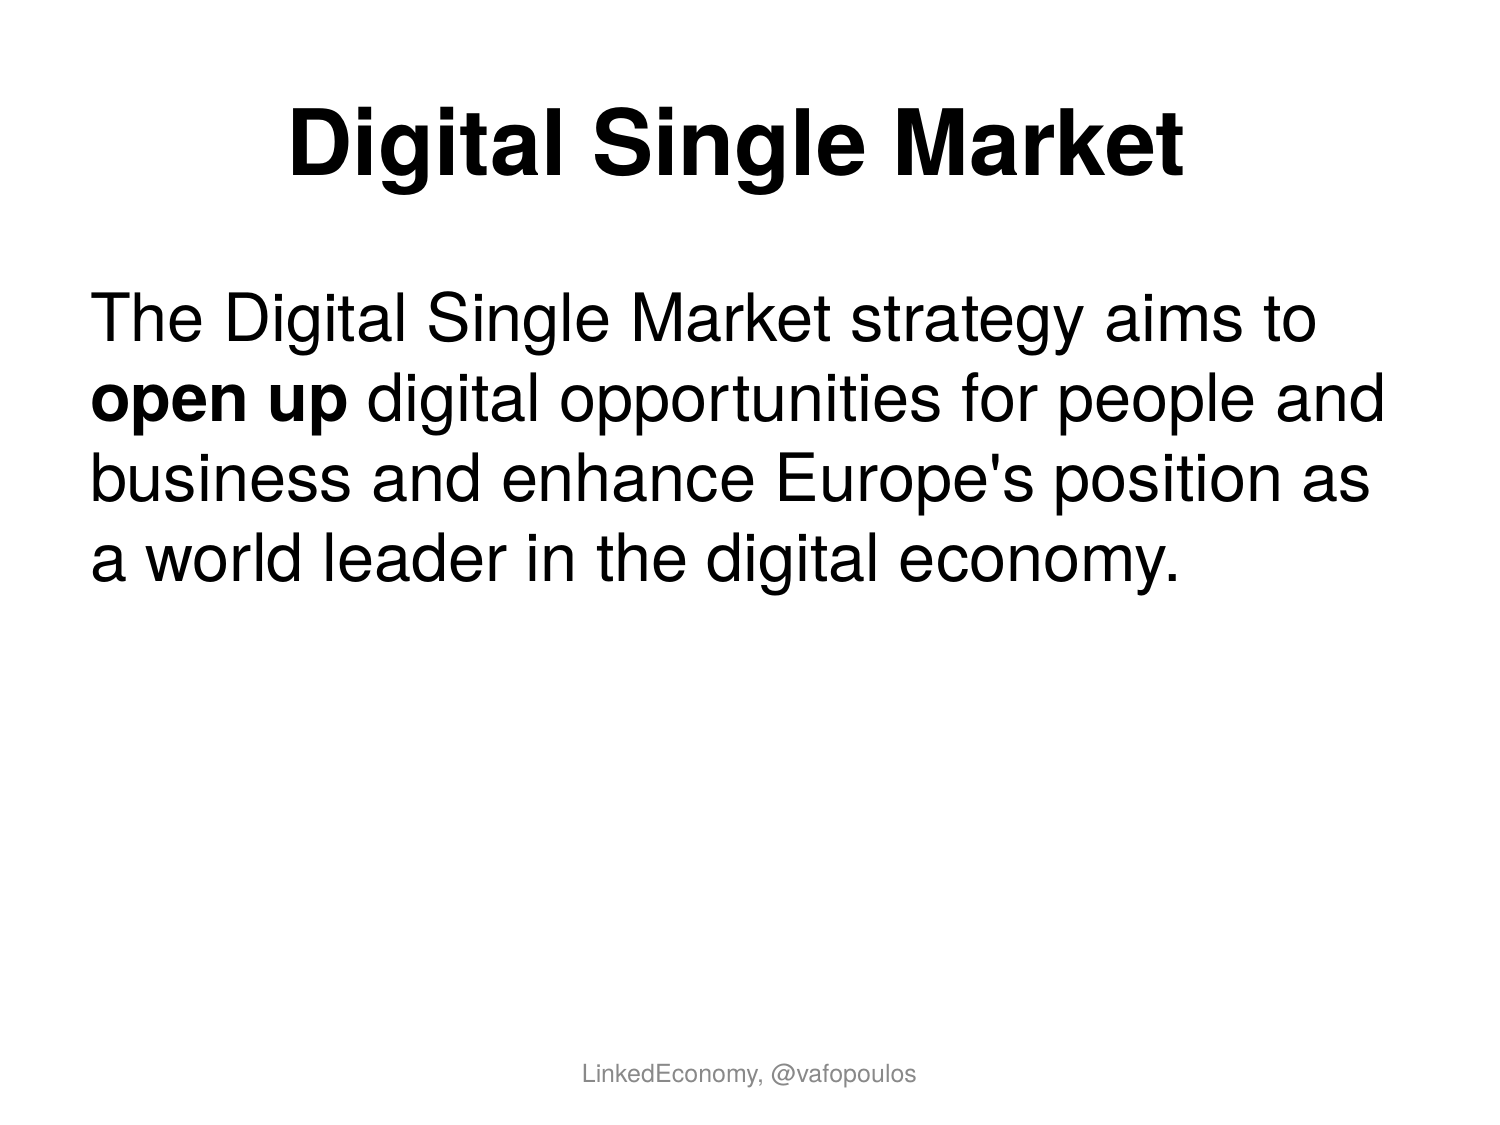

# Digital Single Market
The Digital Single Market strategy aims to open up digital opportunities for people and business and enhance Europe's position as a world leader in the digital economy.

LinkedEconomy, @vafopoulos